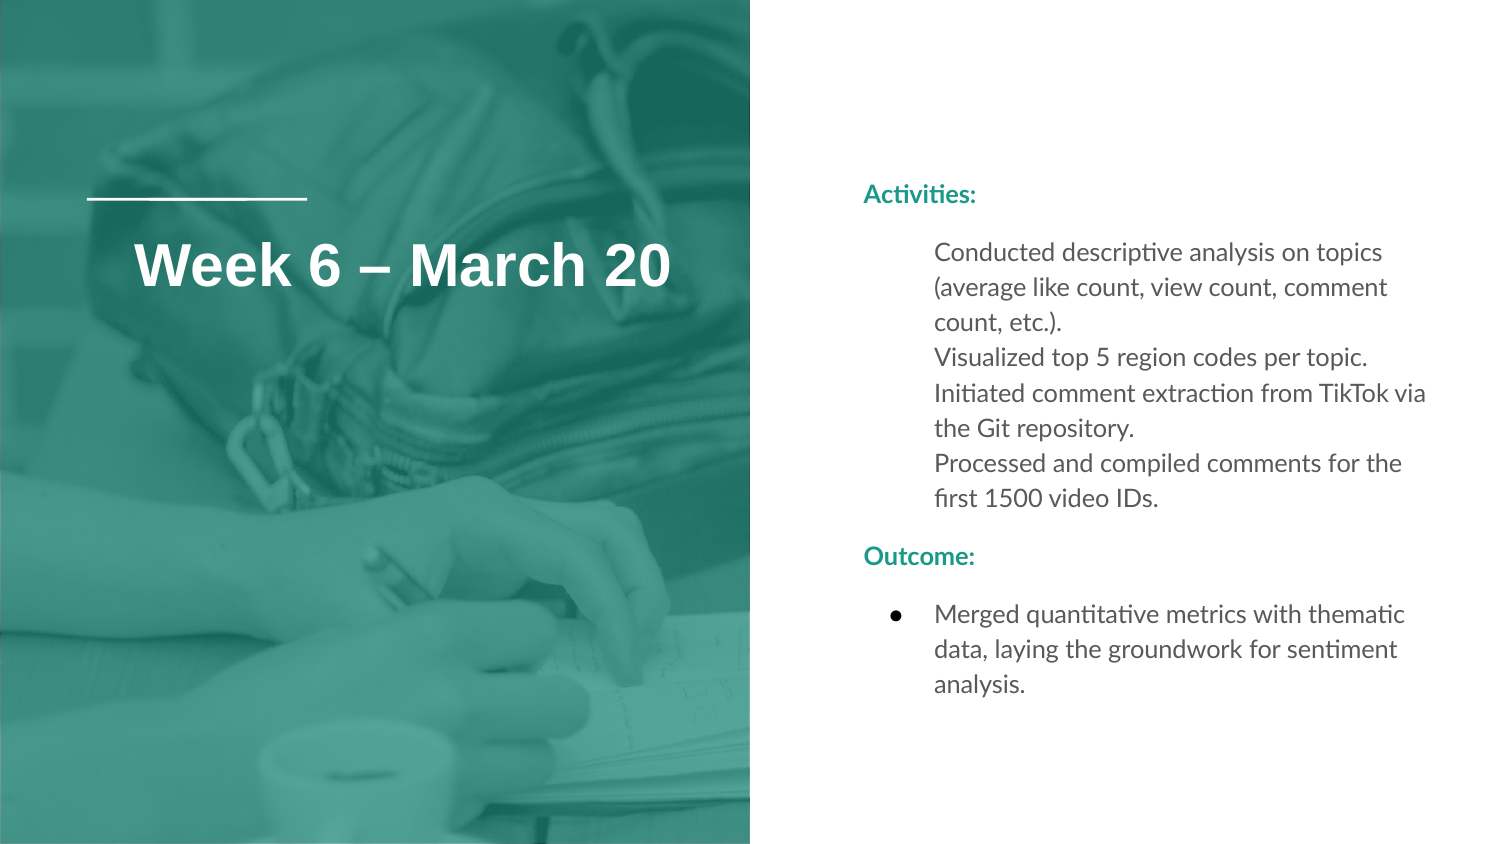

Activities:
Conducted descriptive analysis on topics (average like count, view count, comment count, etc.).
Visualized top 5 region codes per topic.
Initiated comment extraction from TikTok via the Git repository.
Processed and compiled comments for the first 1500 video IDs.
Outcome:
Merged quantitative metrics with thematic data, laying the groundwork for sentiment analysis.
# Week 6 – March 20